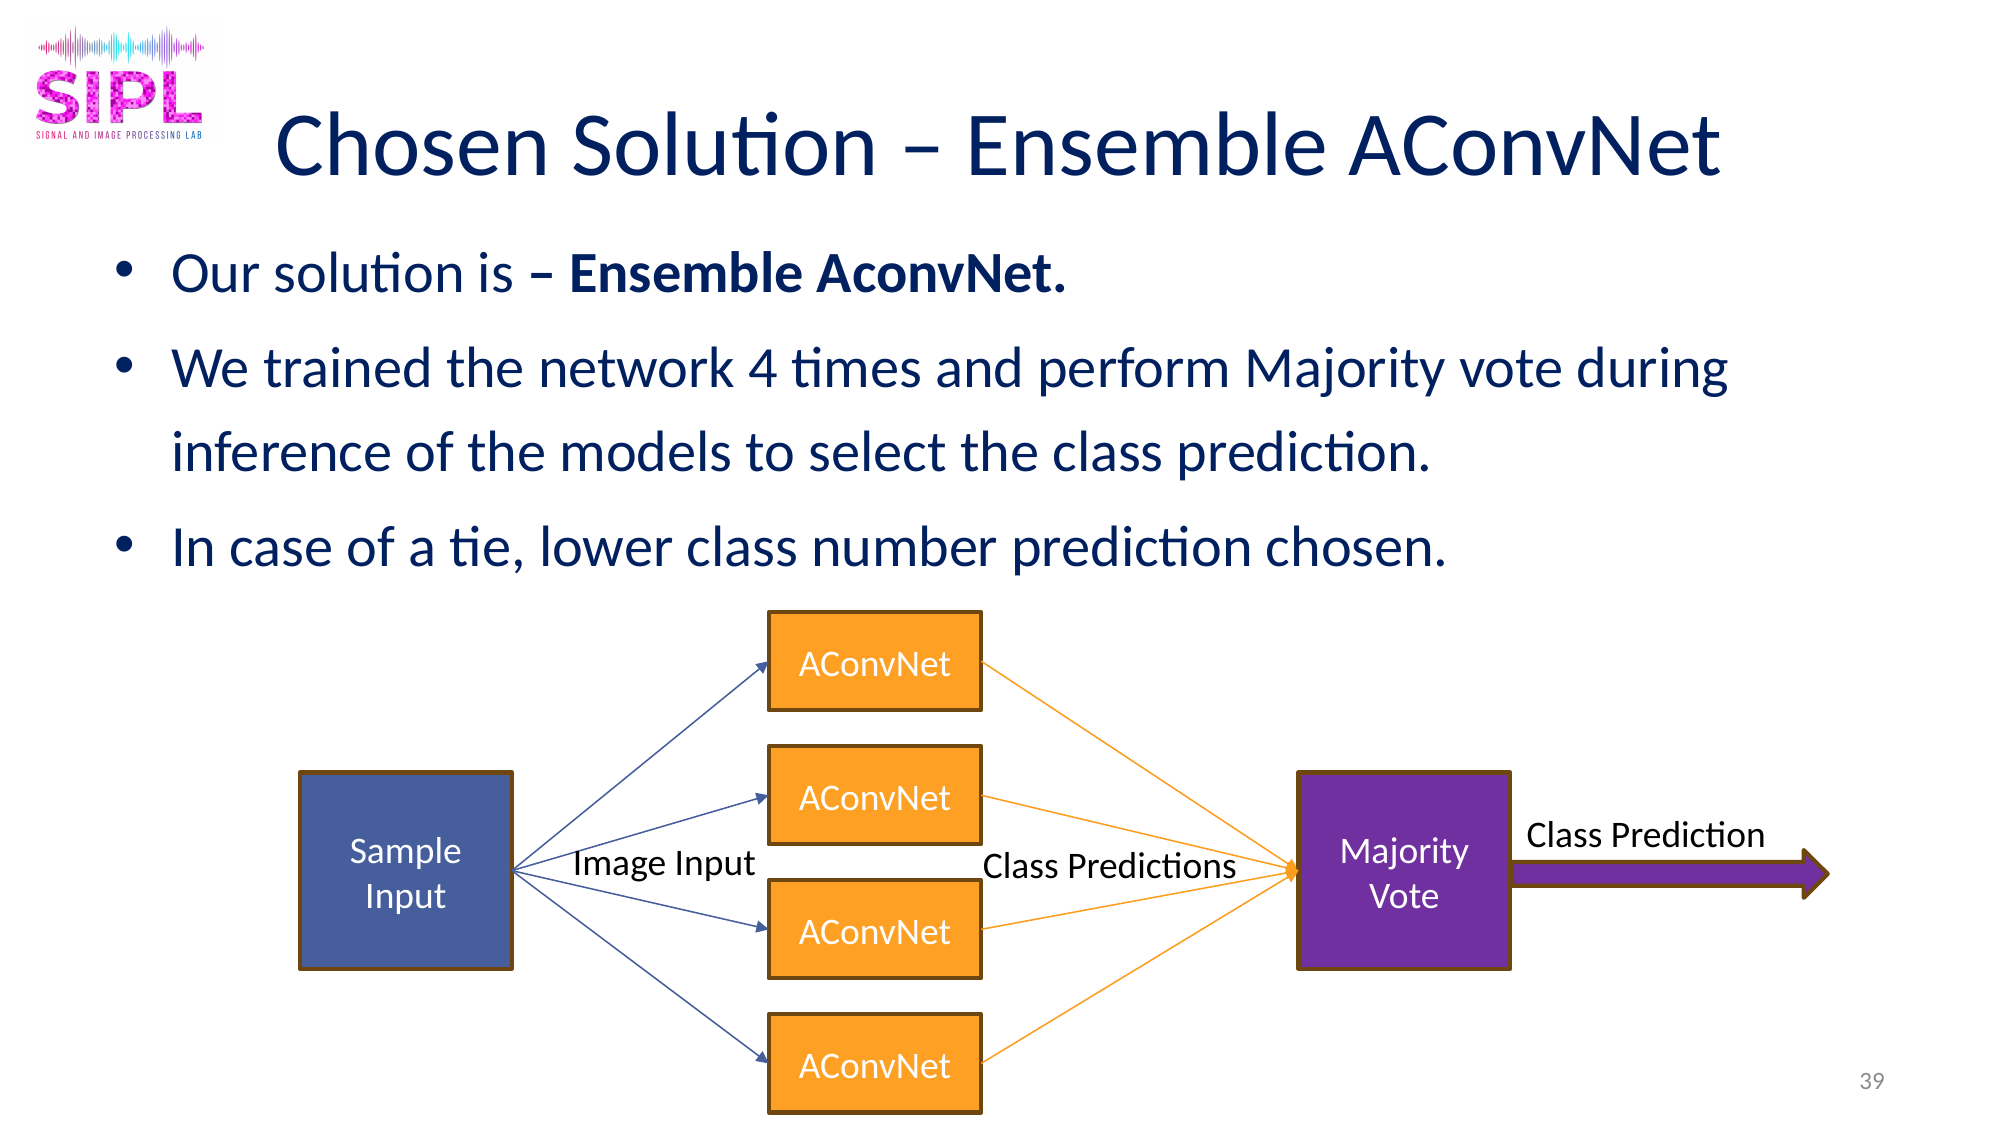

# Chosen Solution – Ensemble AConvNet
Our solution is – Ensemble AconvNet.
We trained the network 4 times and perform Majority vote during inference of the models to select the class prediction.
In case of a tie, lower class number prediction chosen.

AConvNet
AConvNet
Sample Input
Majority Vote
Class Prediction
Image Input
Class Predictions

AConvNet
AConvNet
39